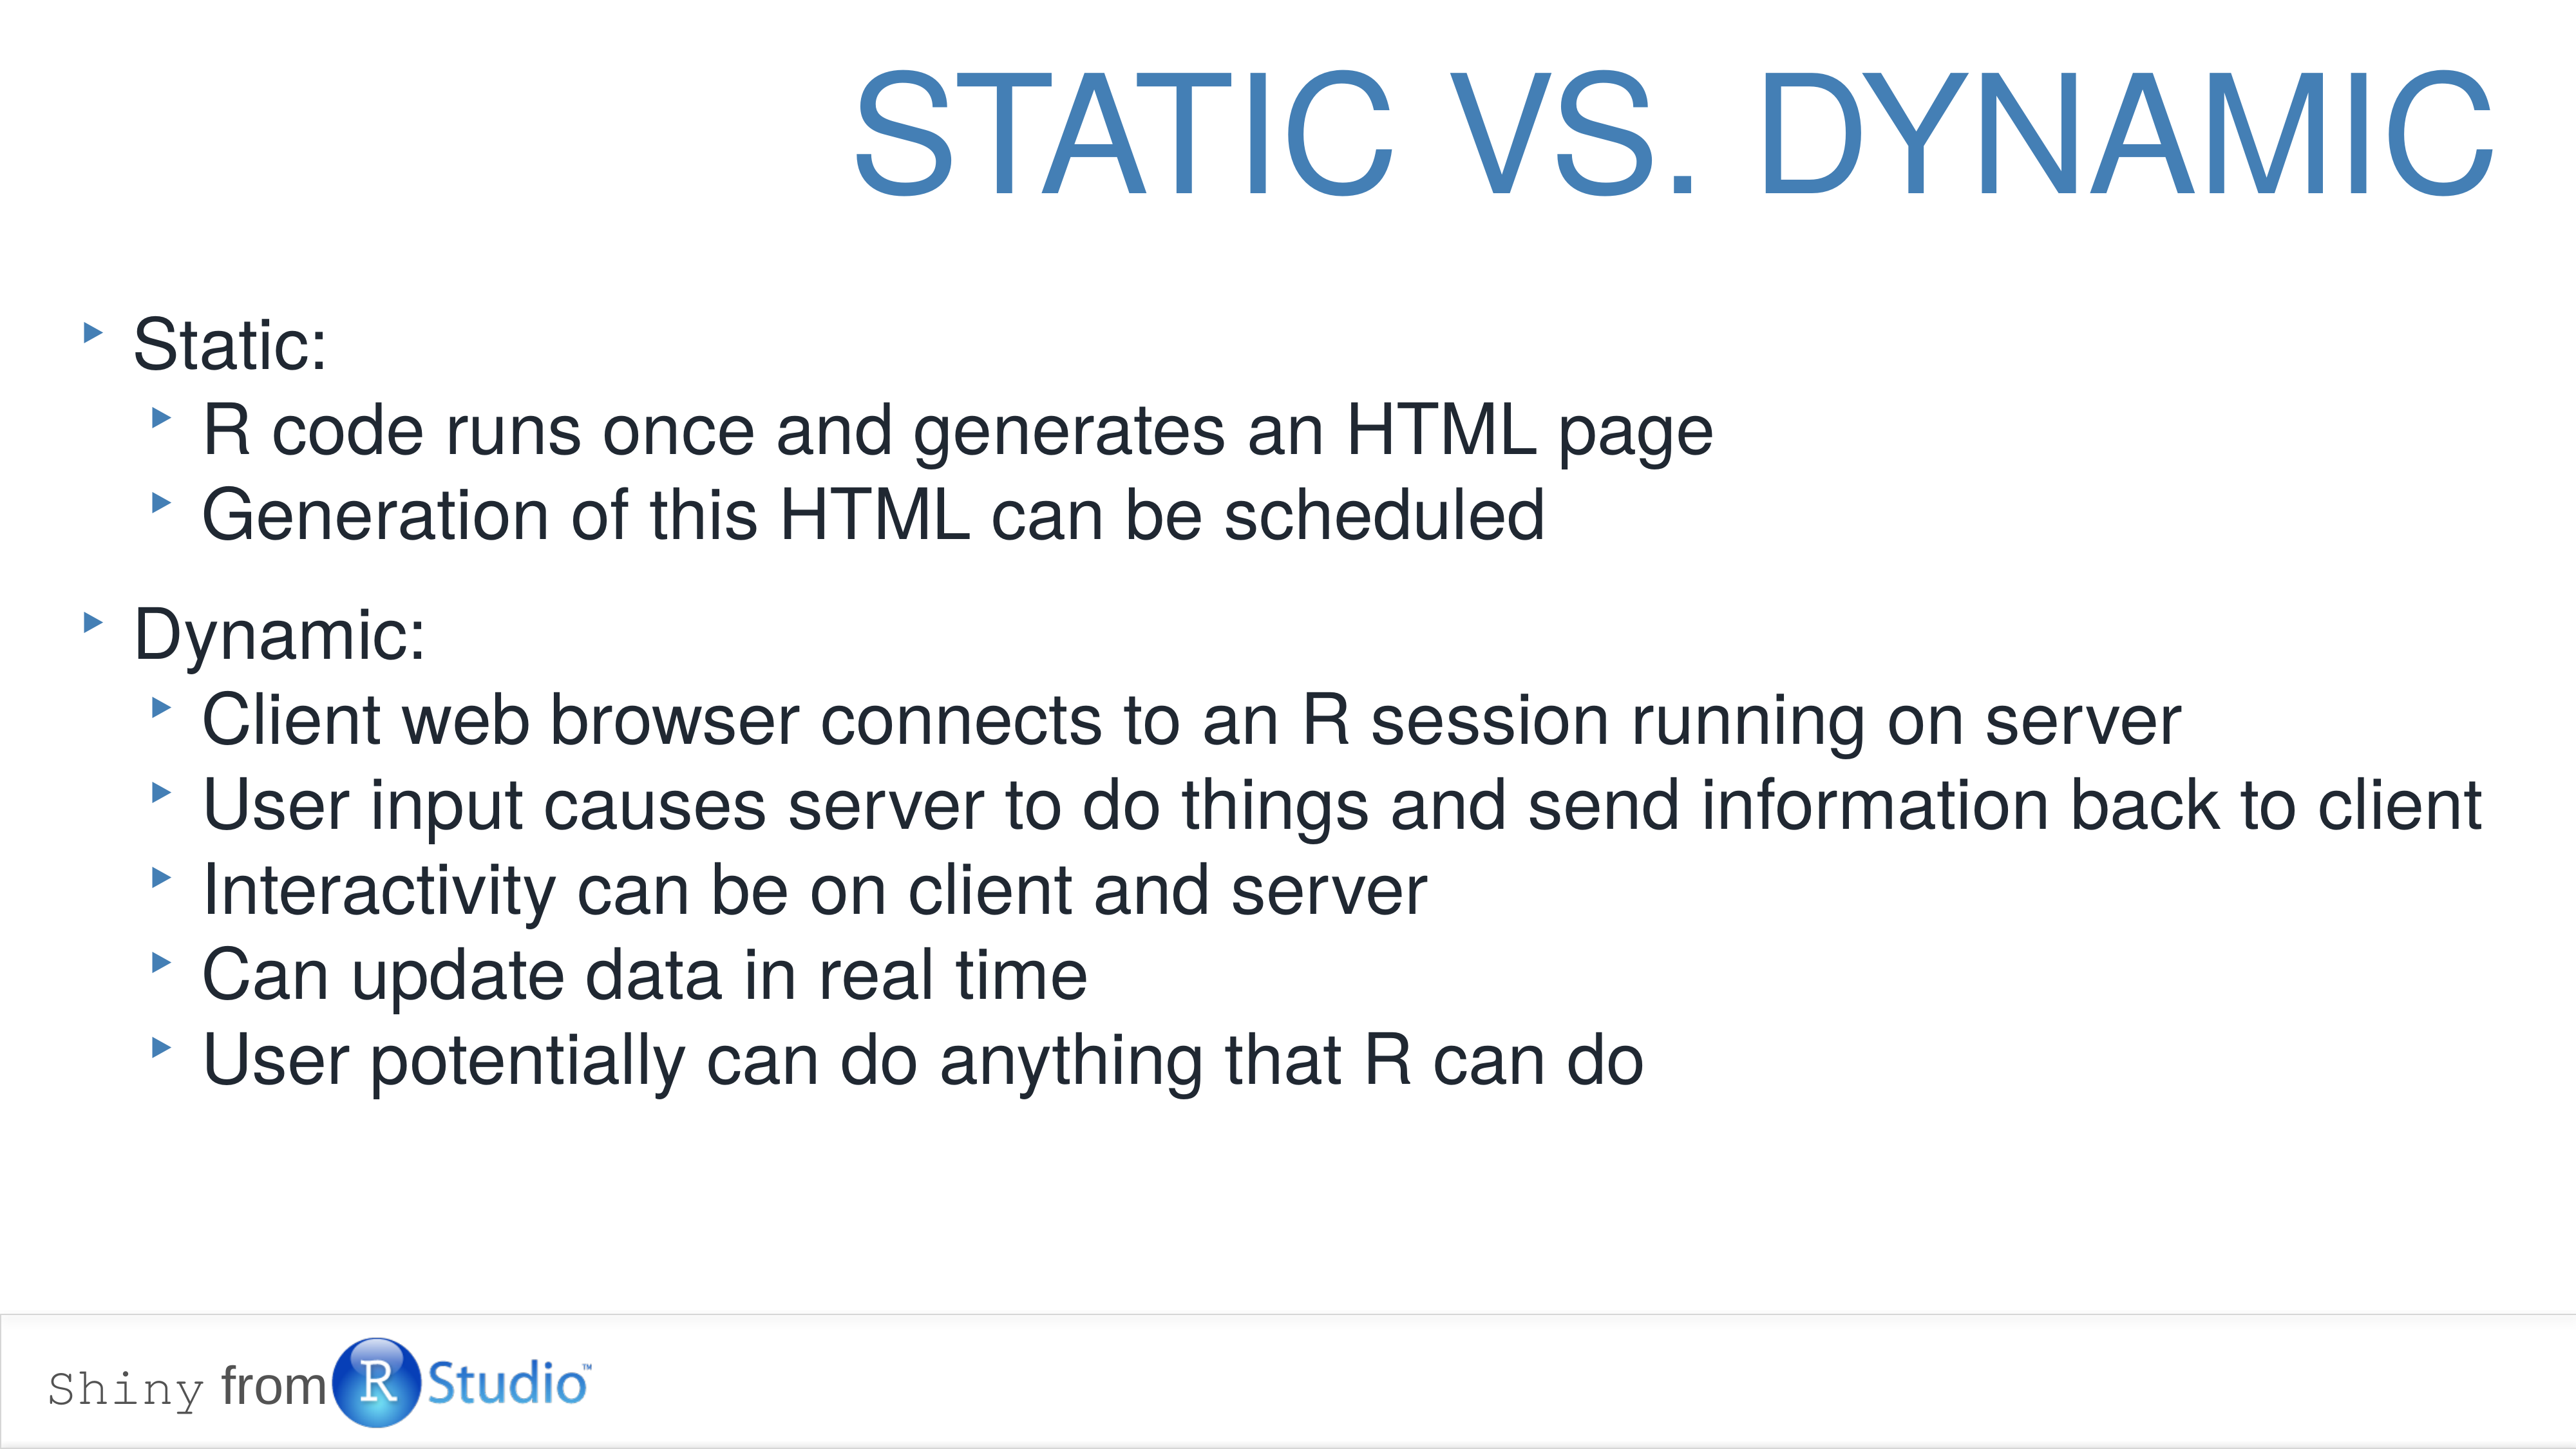

static vs. dynamic
Static:
R code runs once and generates an HTML page
Generation of this HTML can be scheduled
Dynamic:
Client web browser connects to an R session running on server
User input causes server to do things and send information back to client
Interactivity can be on client and server
Can update data in real time
User potentially can do anything that R can do